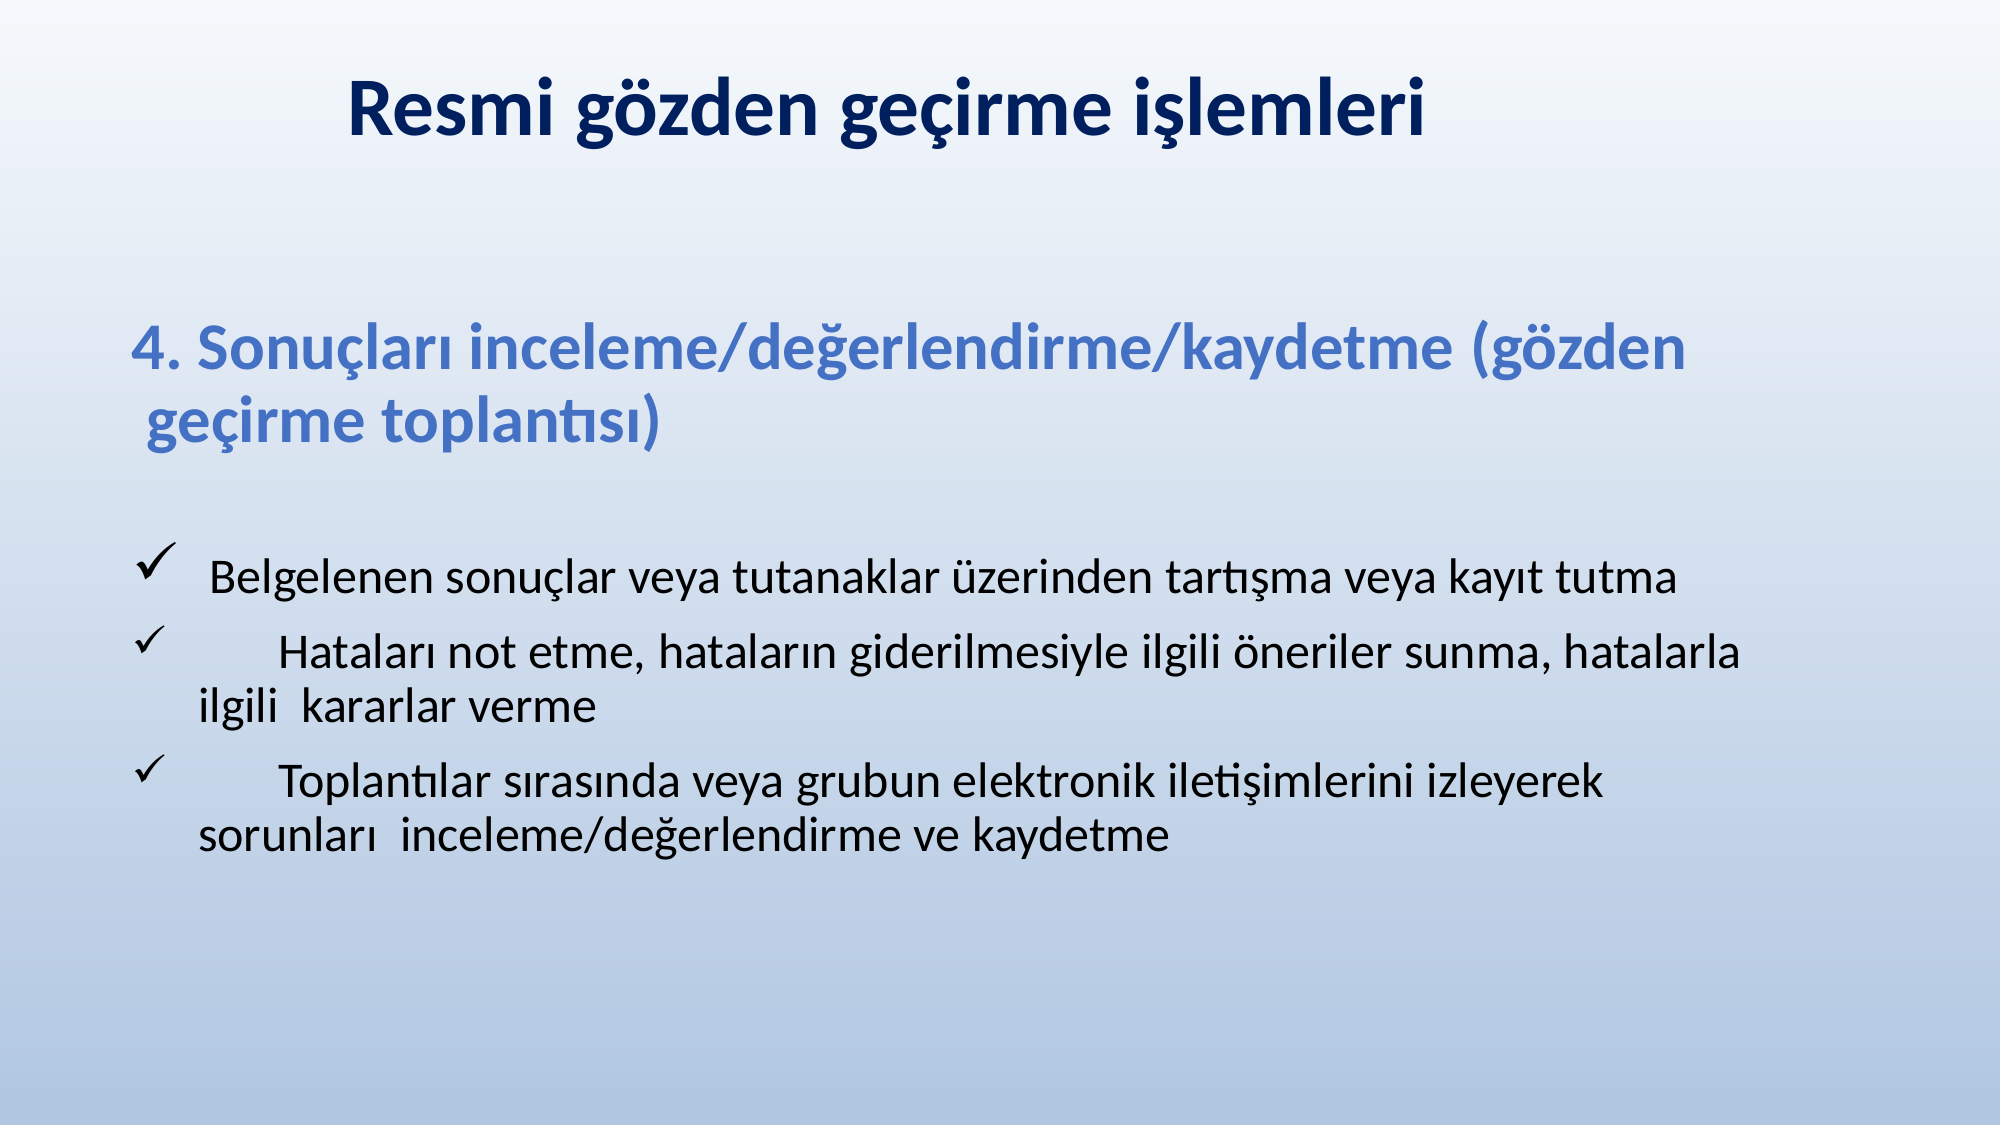

# Resmi gözden geçirme işlemleri
4. Sonuçları inceleme/değerlendirme/kaydetme (gözden  geçirme toplantısı)

Belgelenen sonuçlar veya tutanaklar üzerinden tartışma veya kayıt tutma
	Hataları not etme, hataların giderilmesiyle ilgili öneriler sunma, hatalarla ilgili  kararlar verme
	Toplantılar sırasında veya grubun elektronik iletişimlerini izleyerek sorunları  inceleme/değerlendirme ve kaydetme